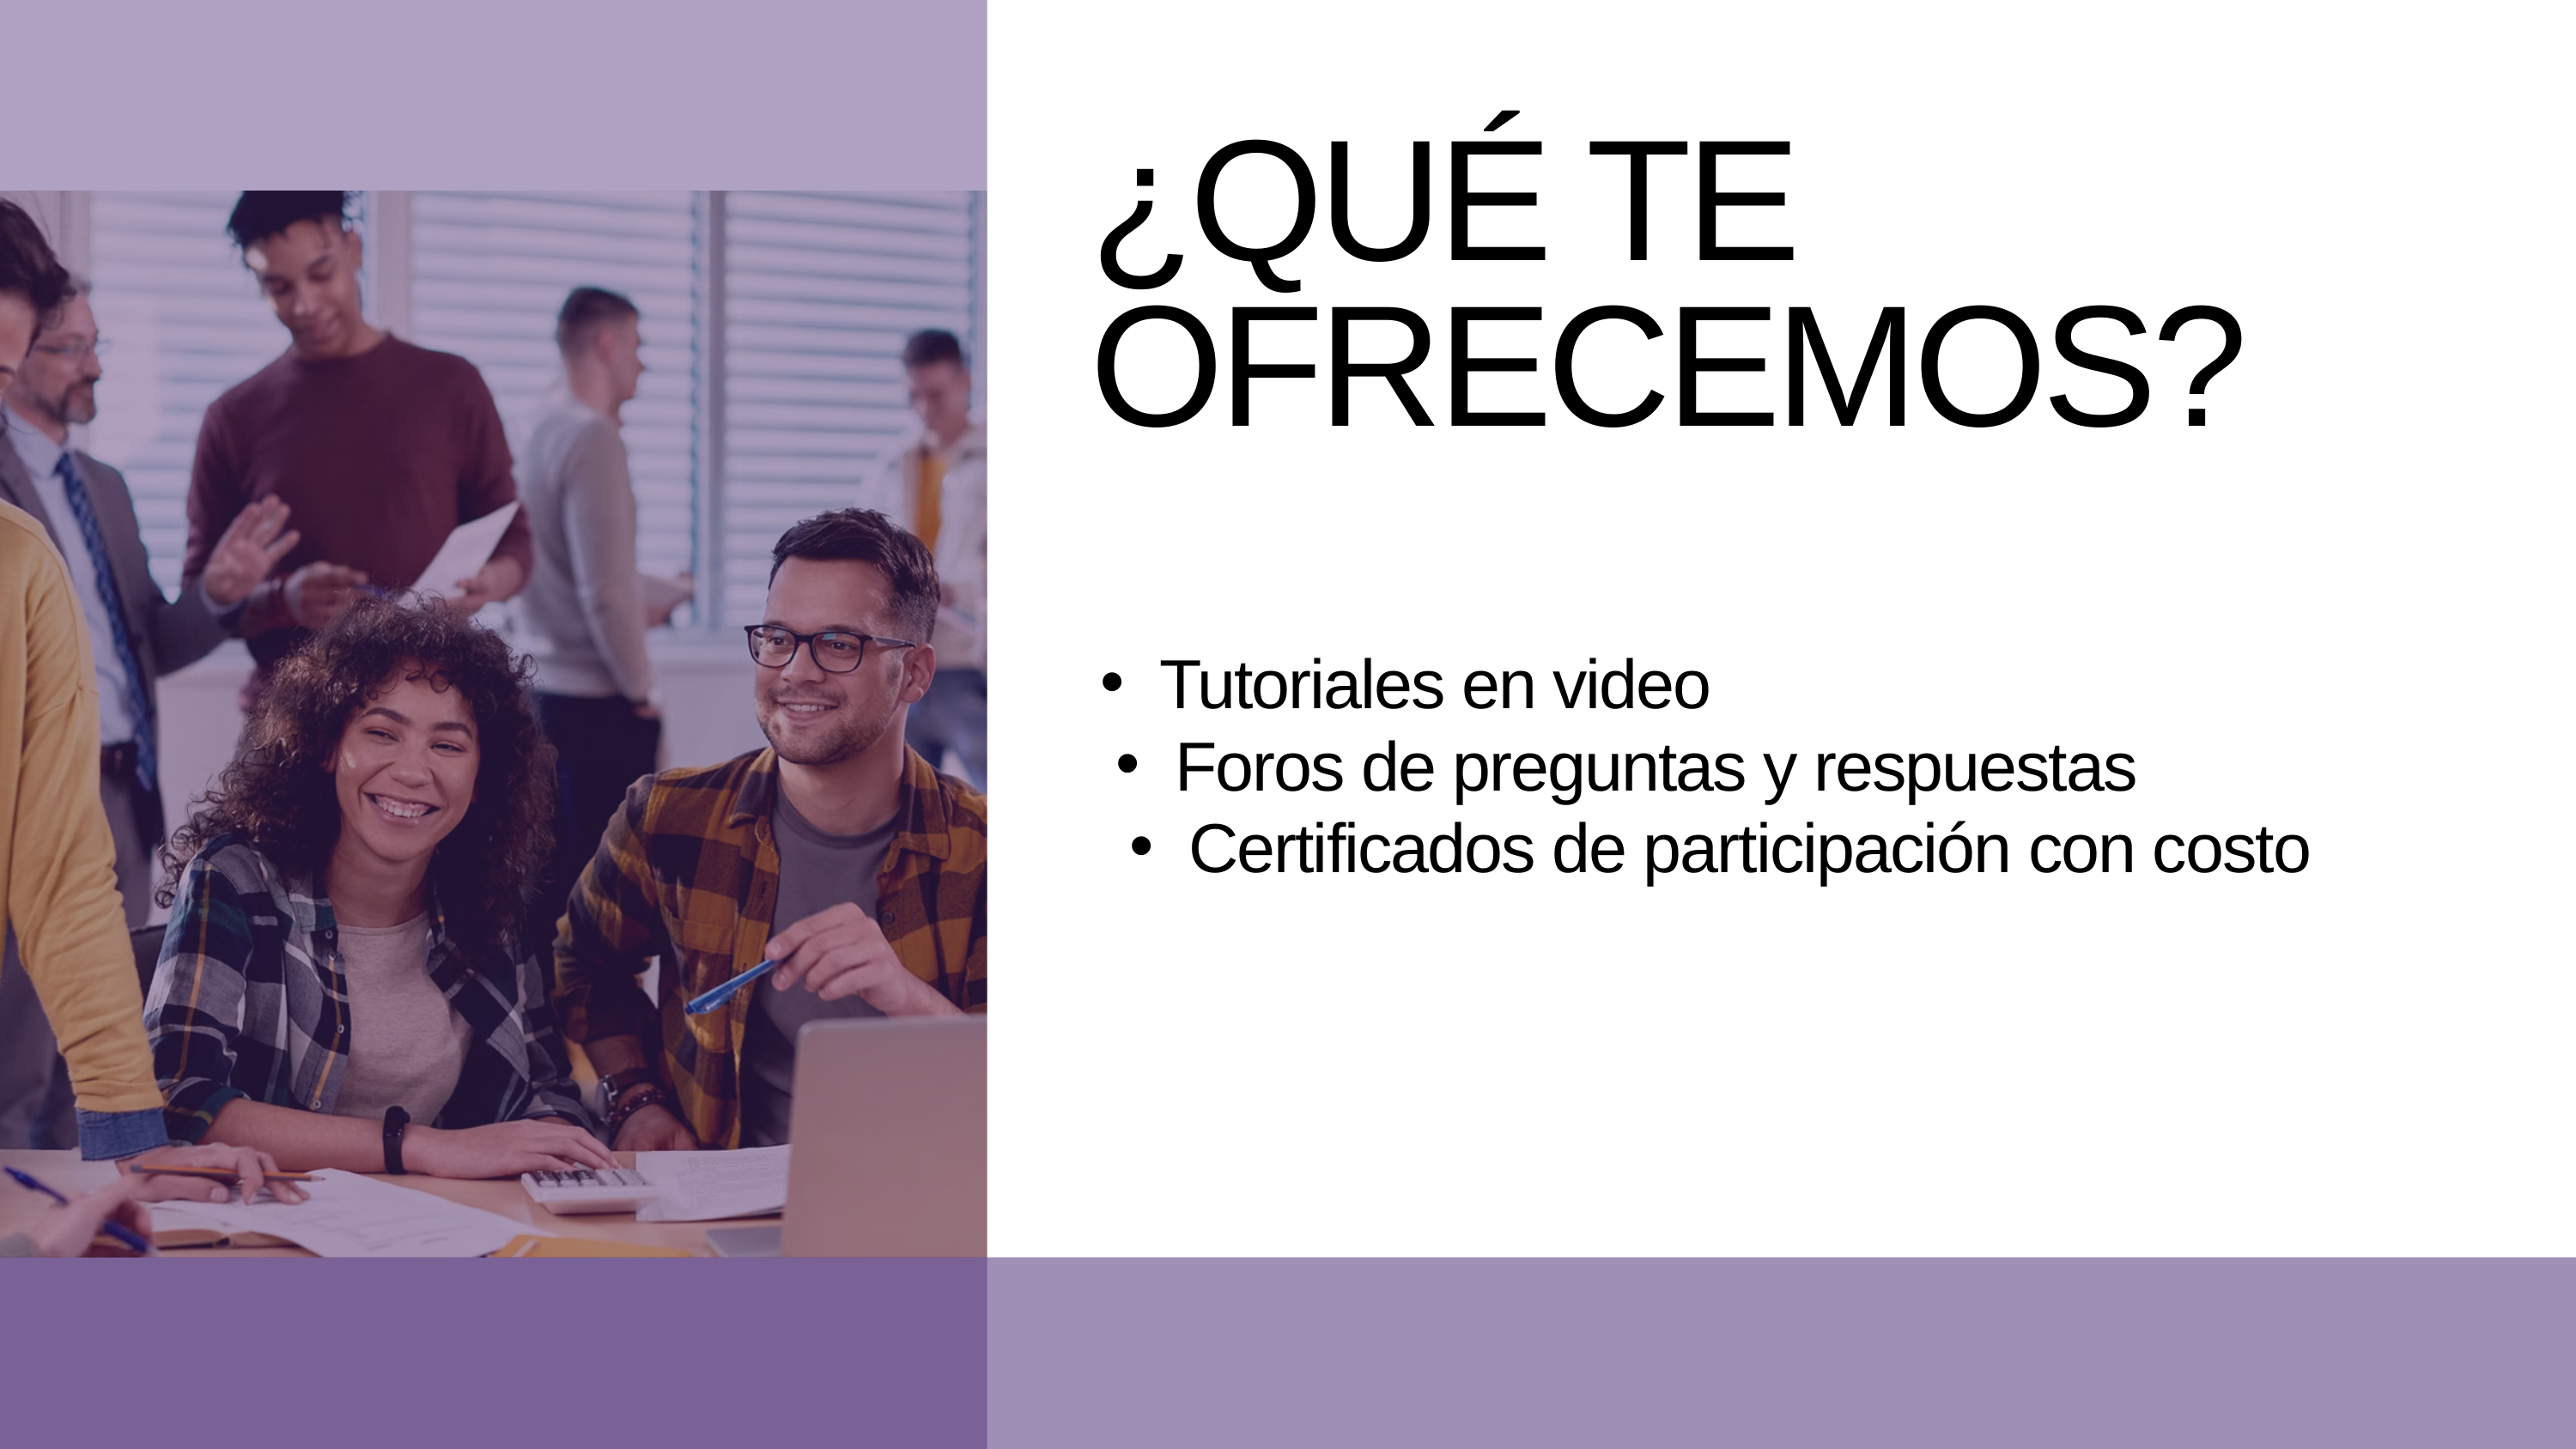

¿QUÉ TE OFRECEMOS?

Tutoriales en video
Foros de preguntas y respuestas
Certificados de participación con costo